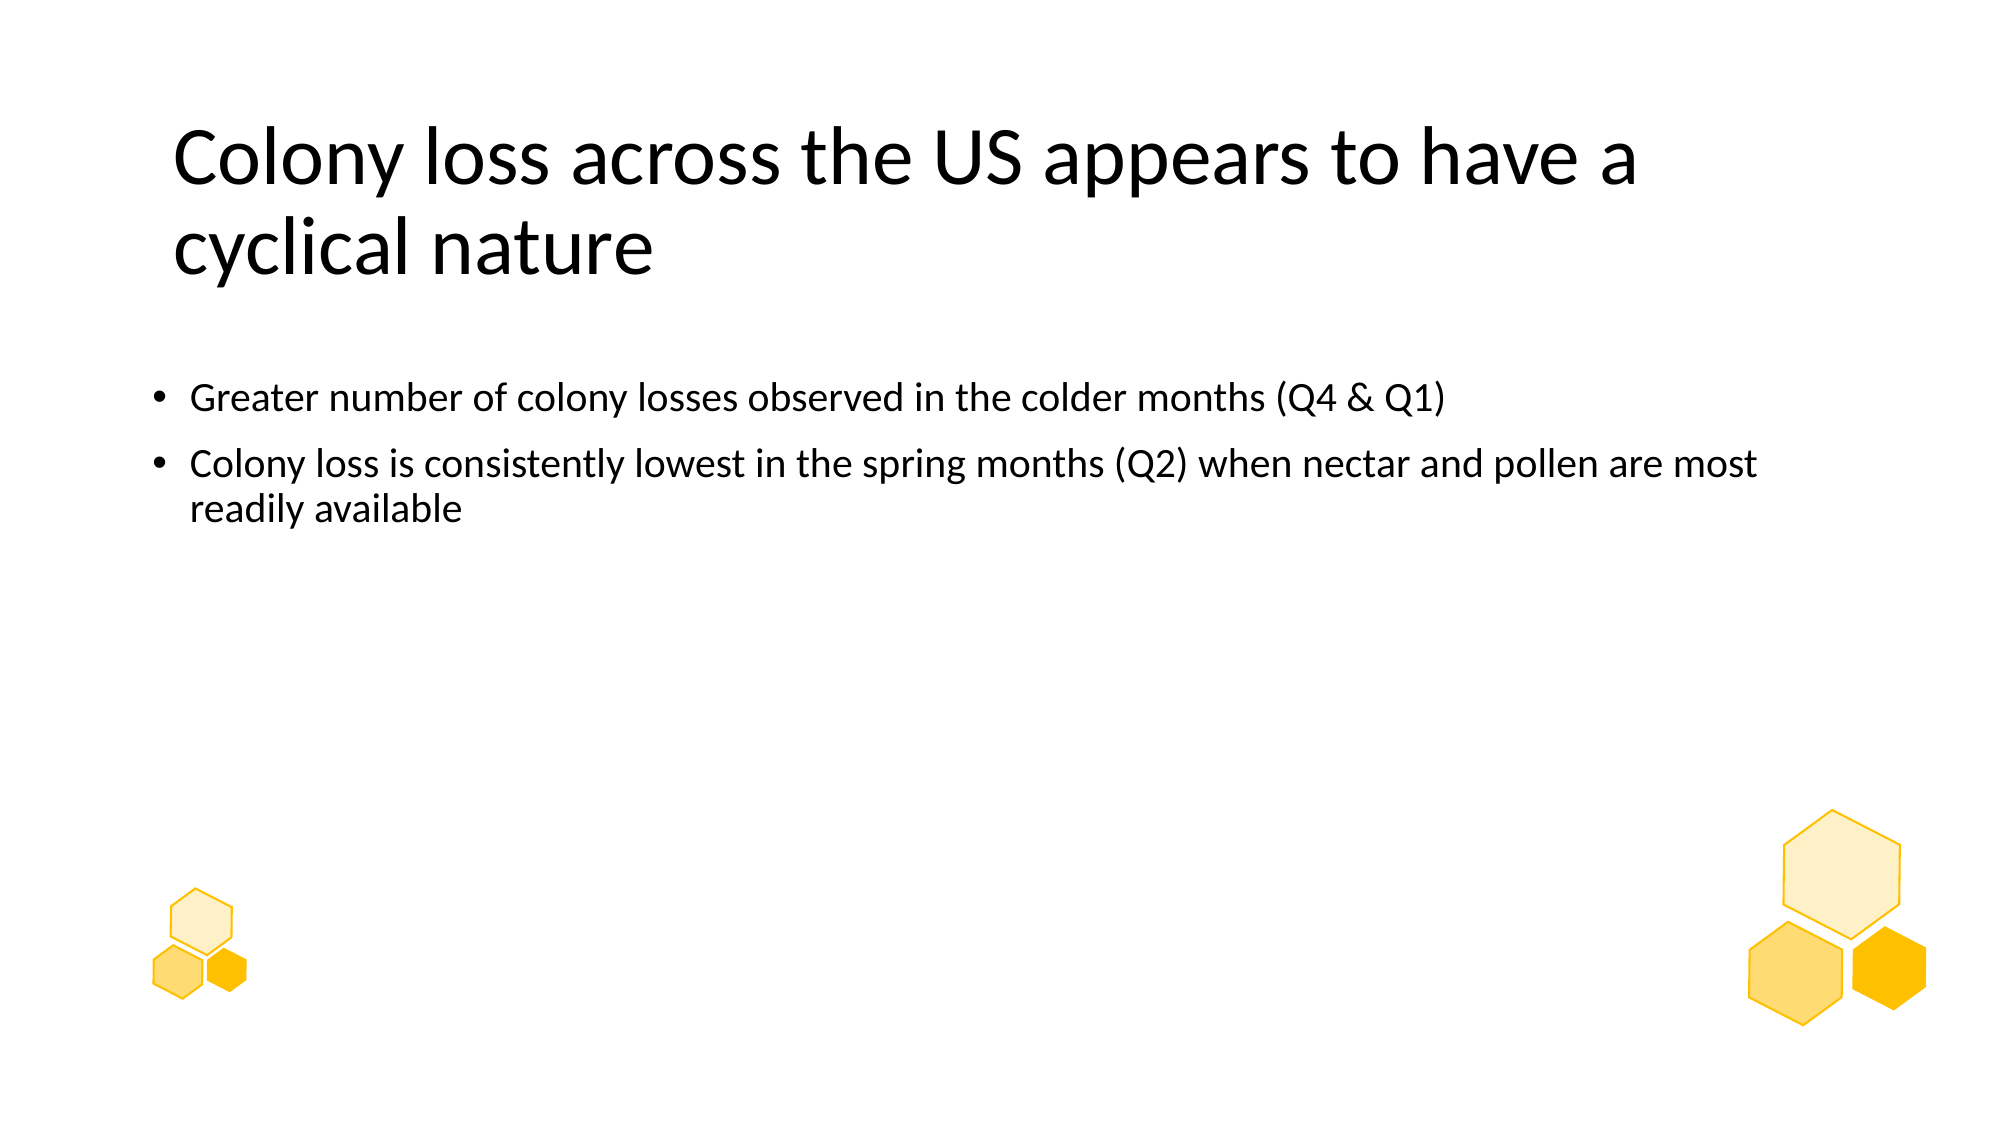

# Colony loss across the US appears to have a cyclical nature
Greater number of colony losses observed in the colder months (Q4 & Q1)
Colony loss is consistently lowest in the spring months (Q2) when nectar and pollen are most readily available